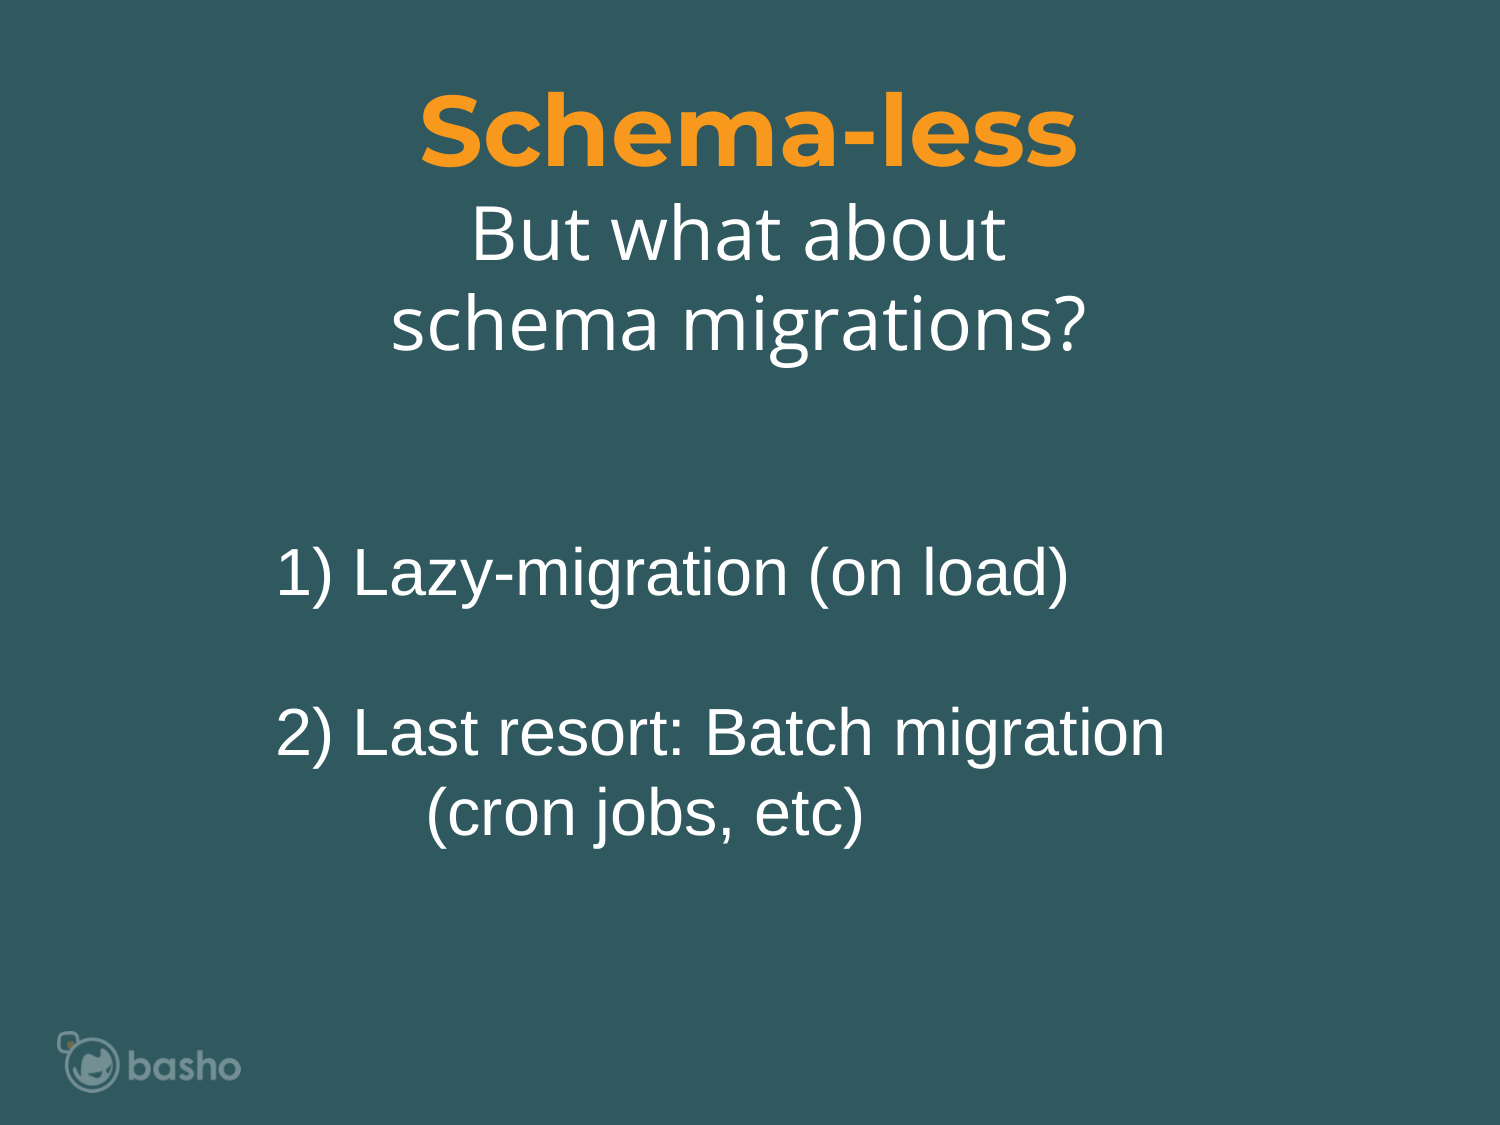

Schema-less
But what about schema migrations?
1) Lazy-migration (on load)

2) Last resort: Batch migration
	(cron jobs, etc)